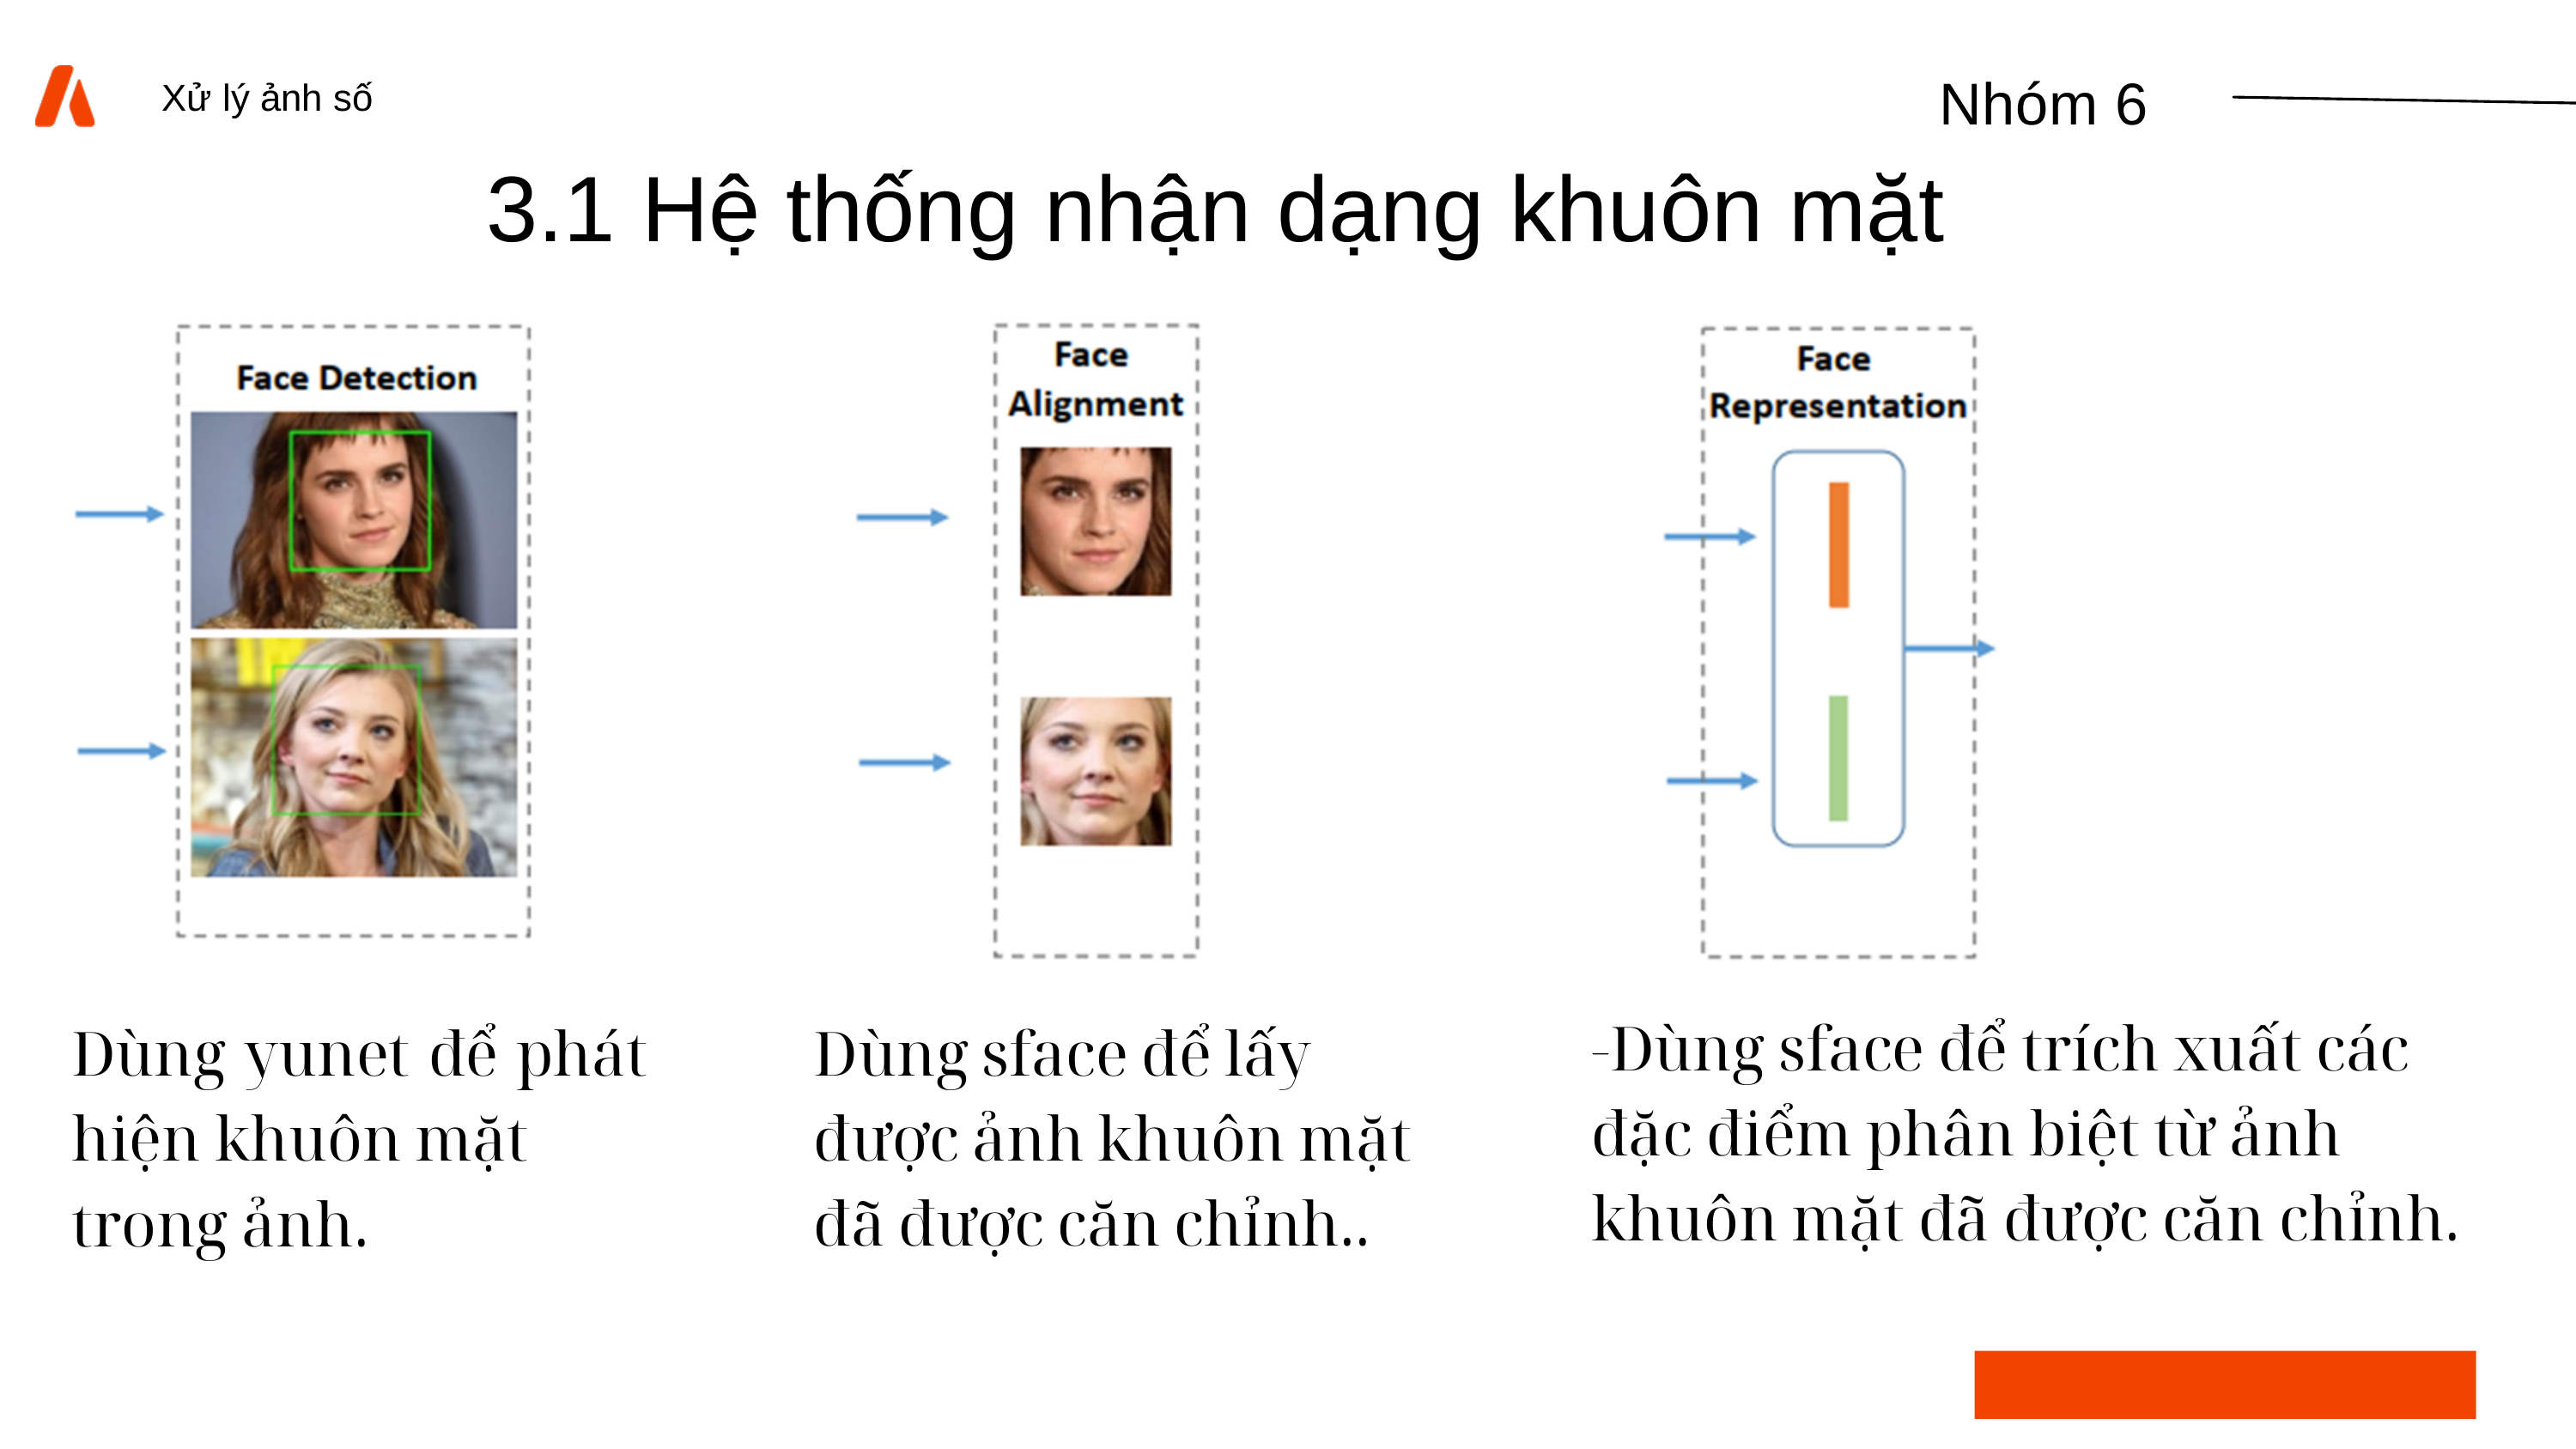

Xử lý ảnh số
Nhóm 6

3.1 Hệ thống nhận dạng khuôn mặt

-Dùng sface để trích xuất các
đặc điểm phân biệt từ ảnh
khuôn mặt đã được căn chỉnh.

Dùng sface để lấy
được ảnh khuôn mặt
đã được căn chỉnh..

Dùng yunet để phát
hiện khuôn mặt
trong ảnh.